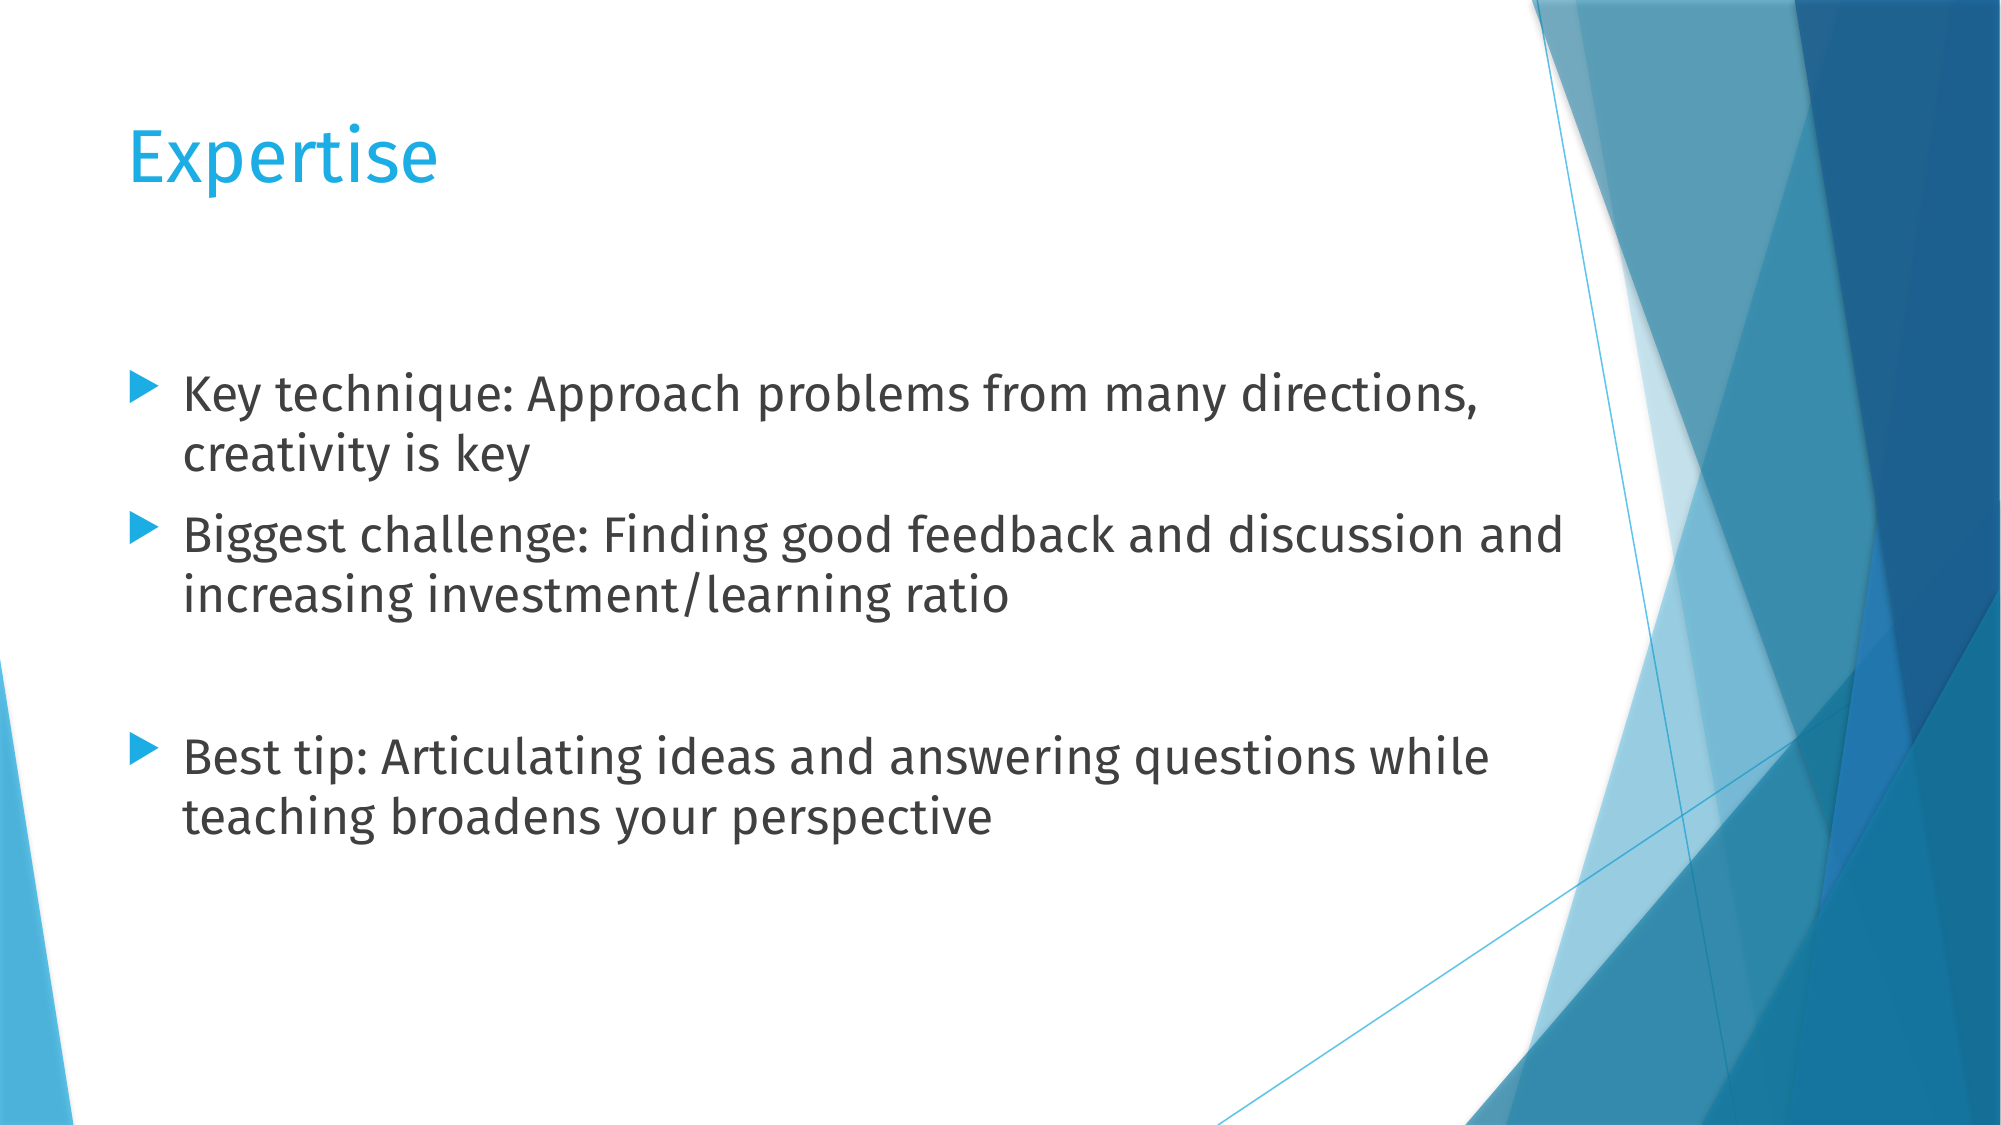

# Expertise
Key technique: Approach problems from many directions, creativity is key
Biggest challenge: Finding good feedback and discussion and increasing investment/learning ratio

Best tip: Articulating ideas and answering questions while
teaching broadens your perspective